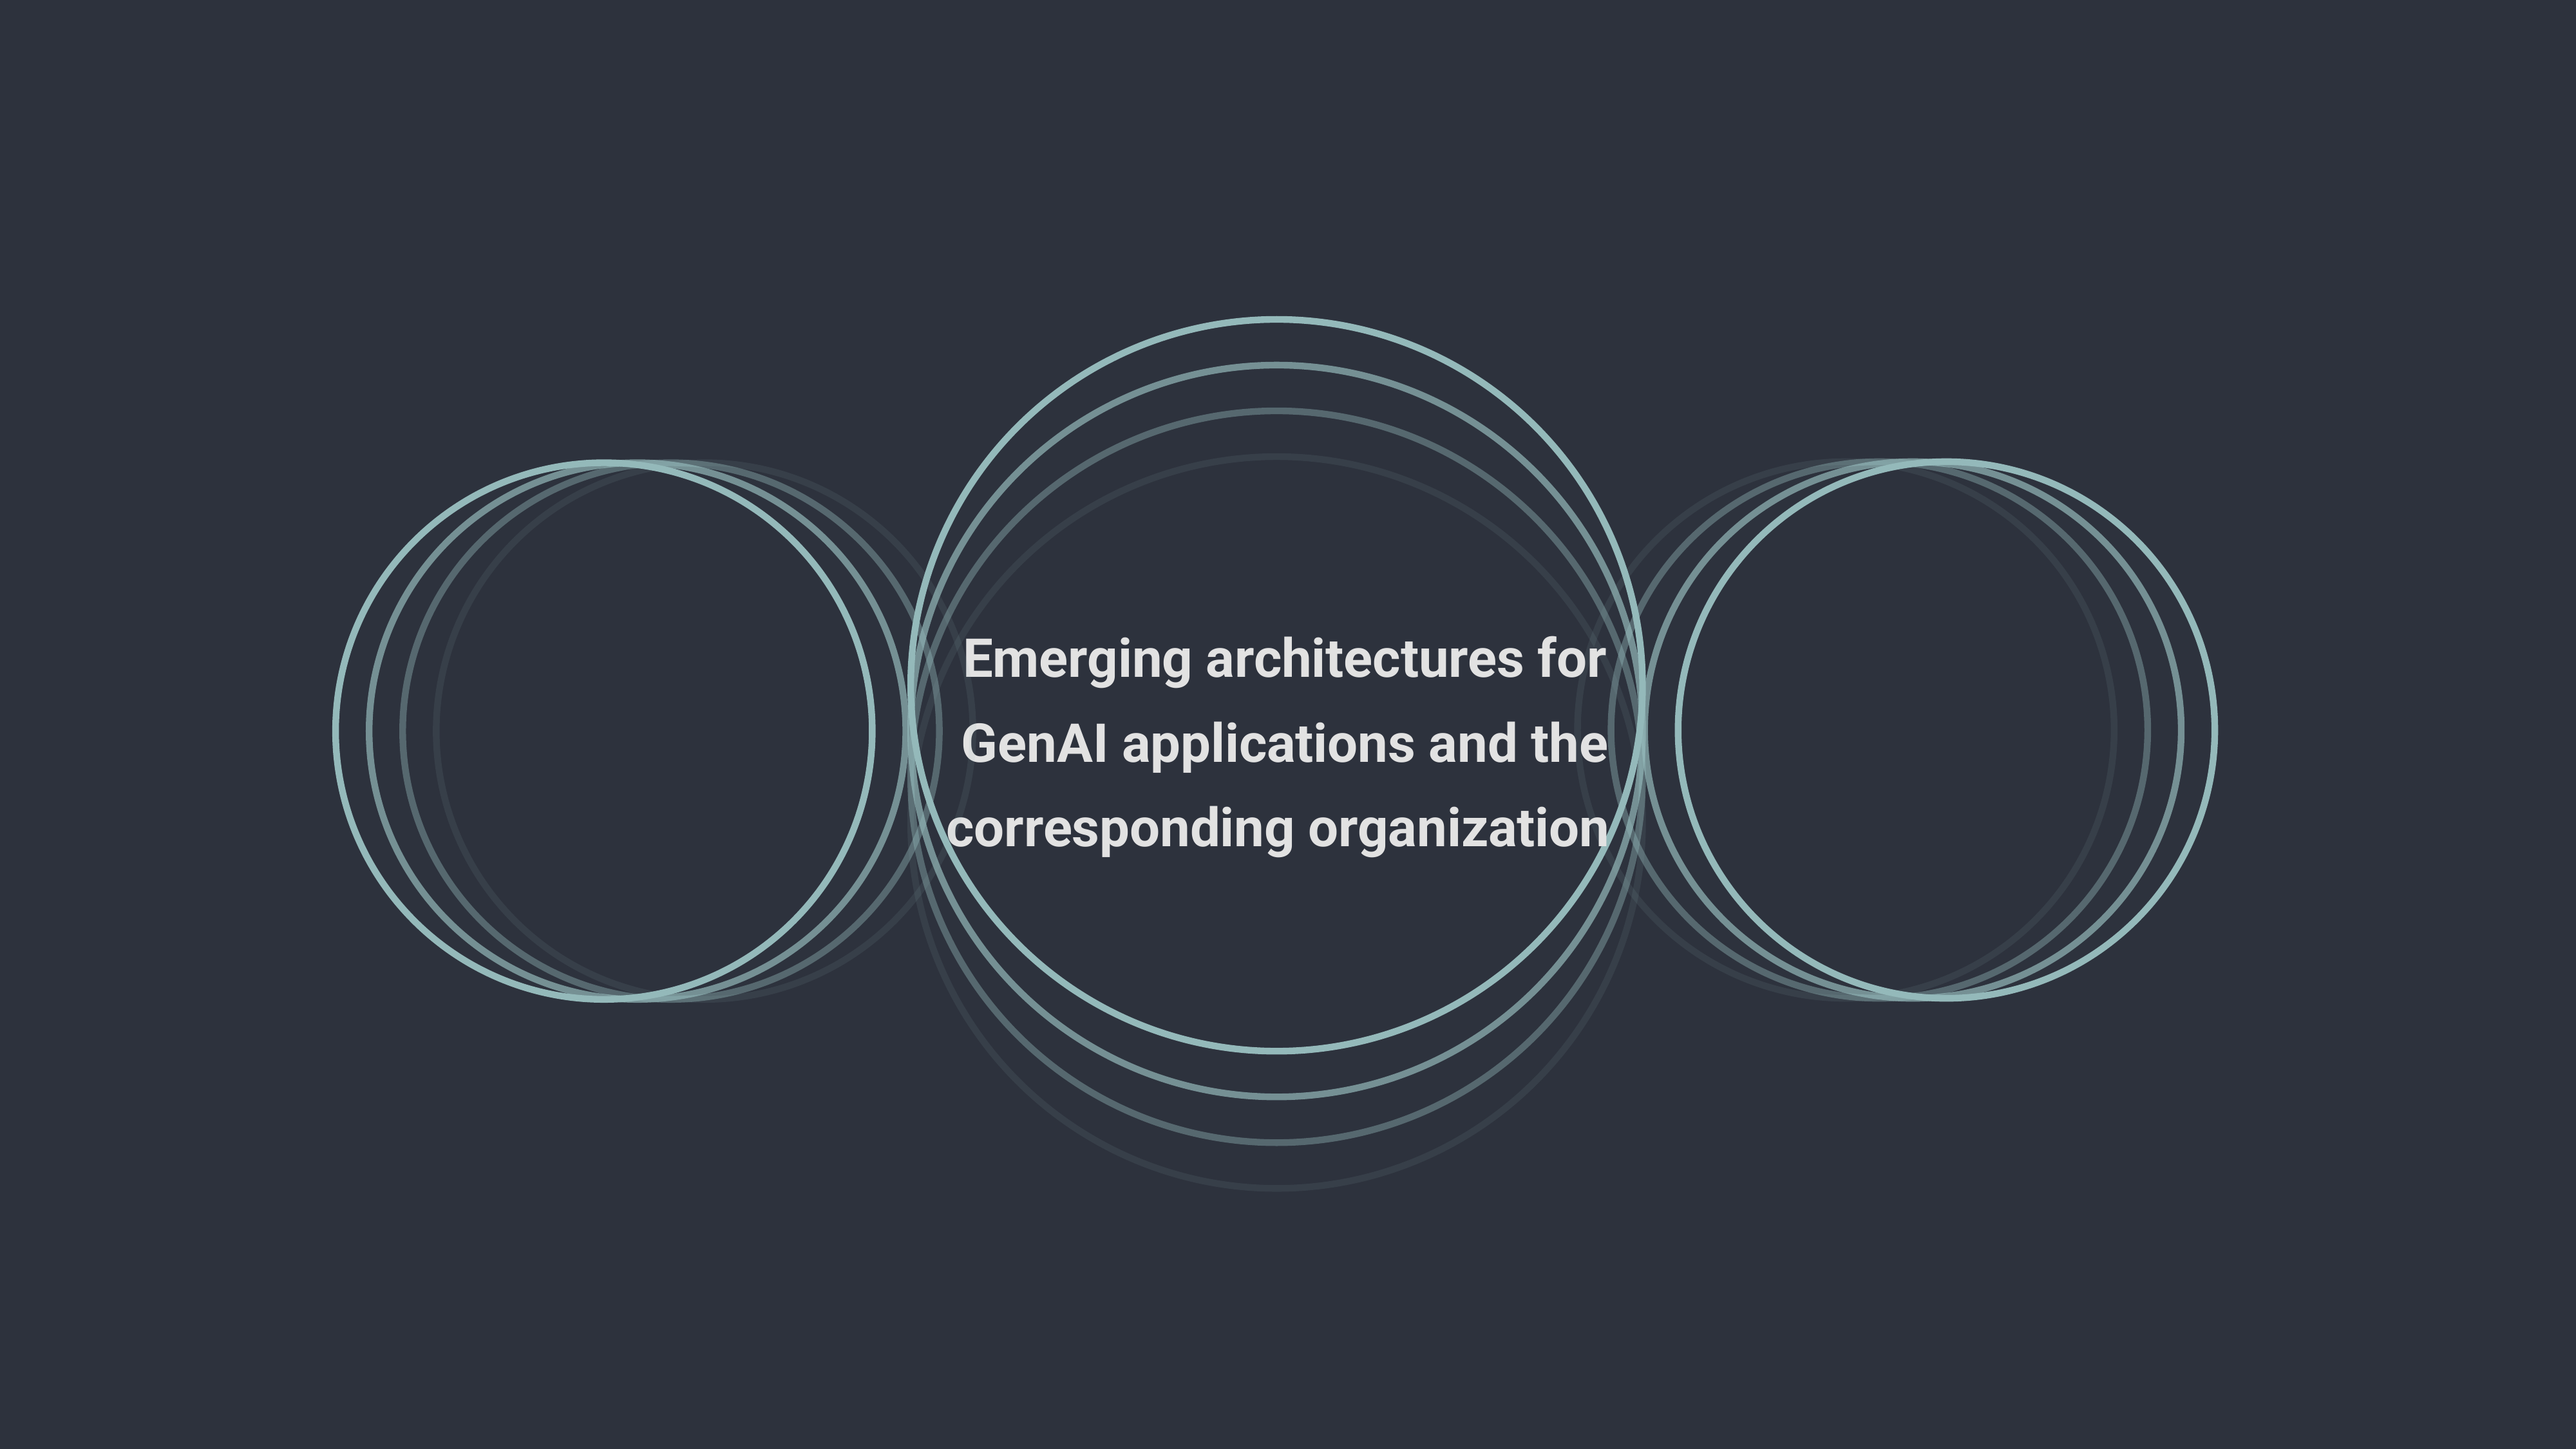

Emerging architectures for GenAI applications and the corresponding organization